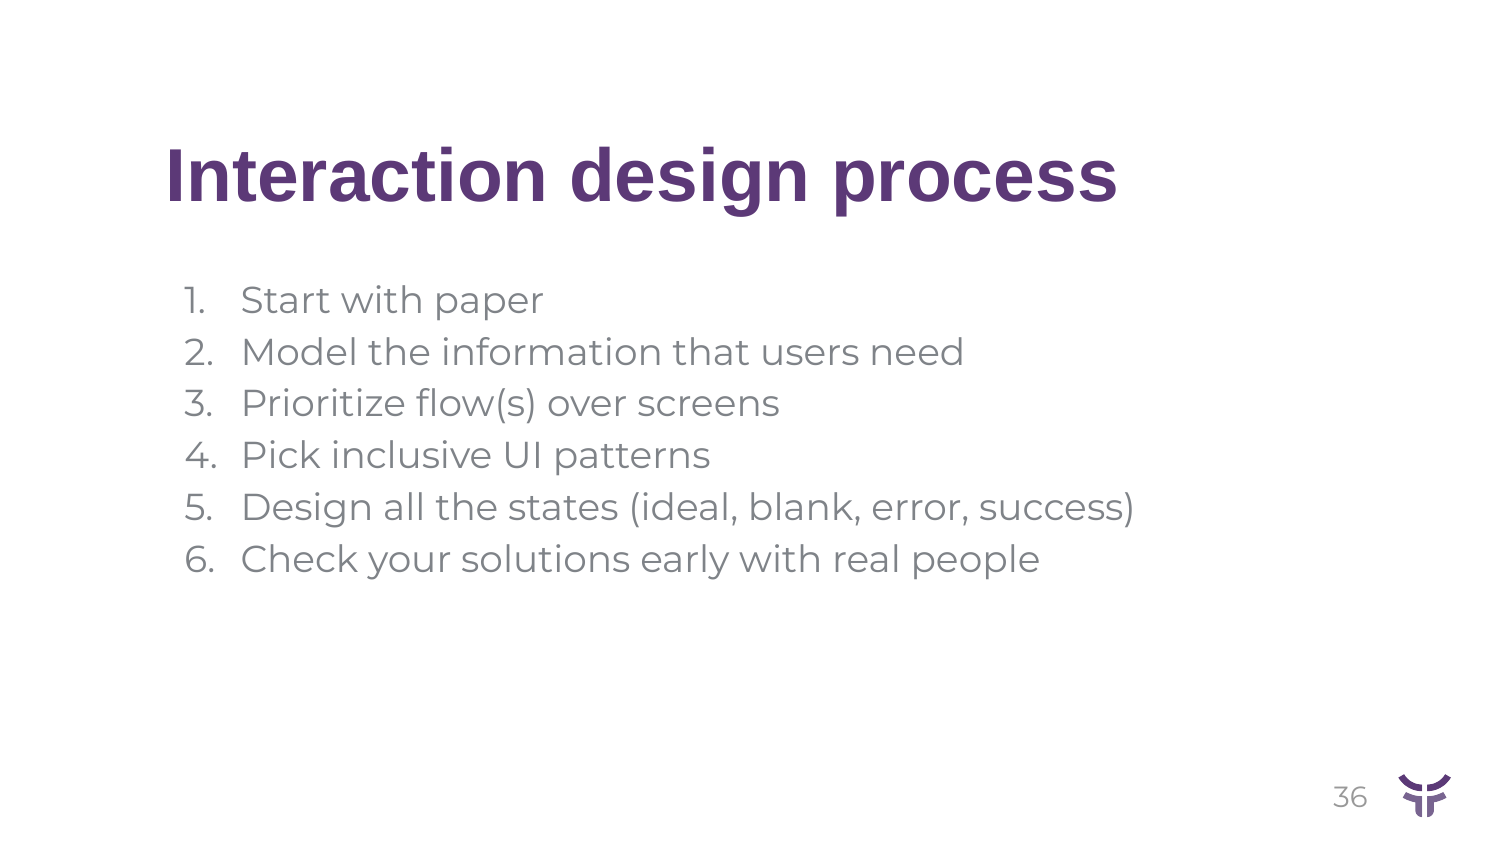

# Interaction design process
Start with paper
Model the information that users need
Prioritize flow(s) over screens
Pick inclusive UI patterns
Design all the states (ideal, blank, error, success)
Check your solutions early with real people
36